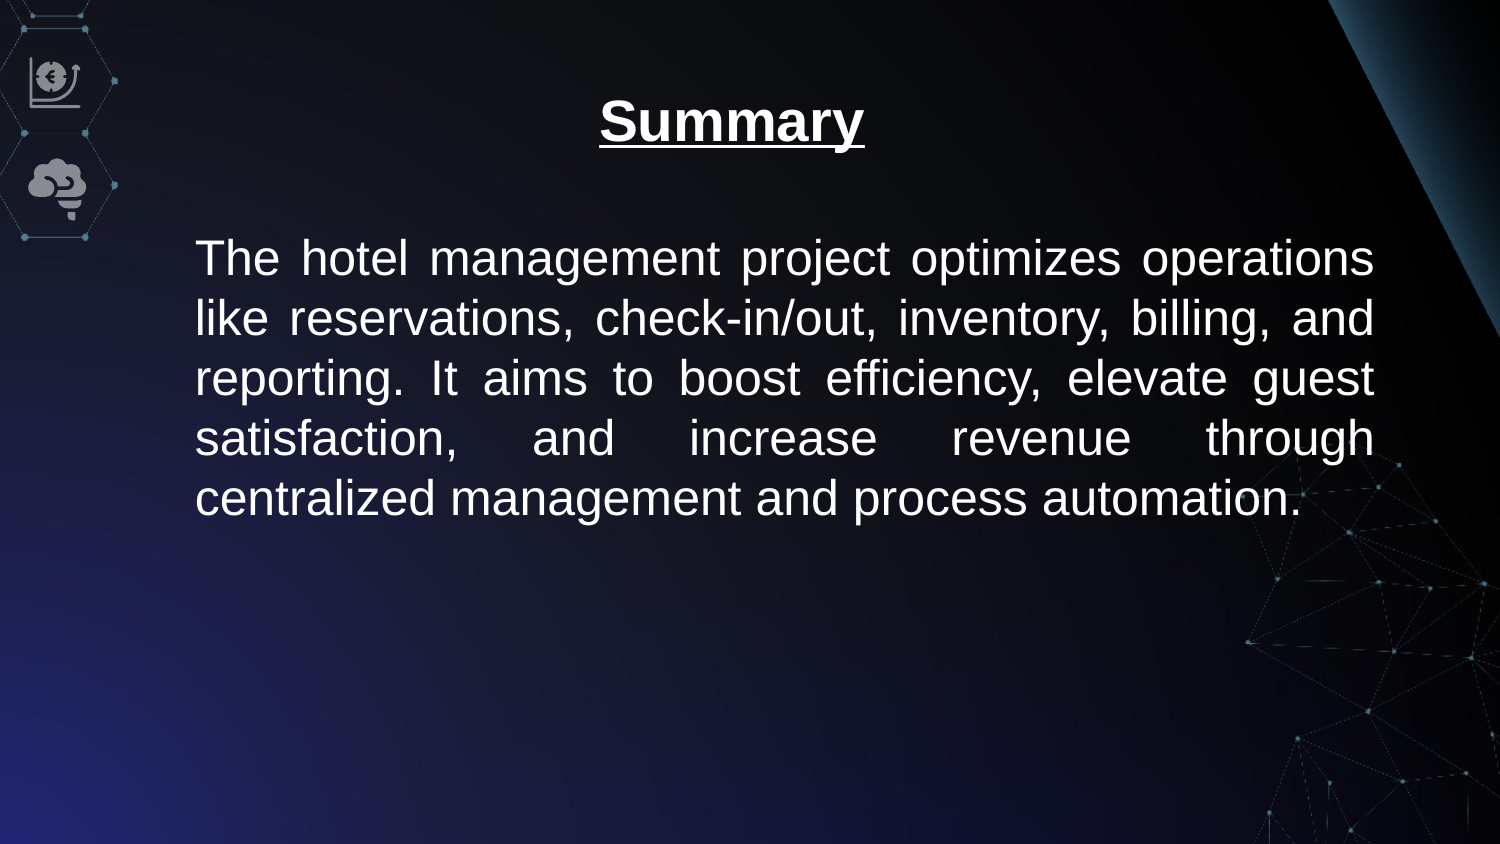

# Summary
The hotel management project optimizes operations like reservations, check-in/out, inventory, billing, and reporting. It aims to boost efficiency, elevate guest satisfaction, and increase revenue through centralized management and process automation.